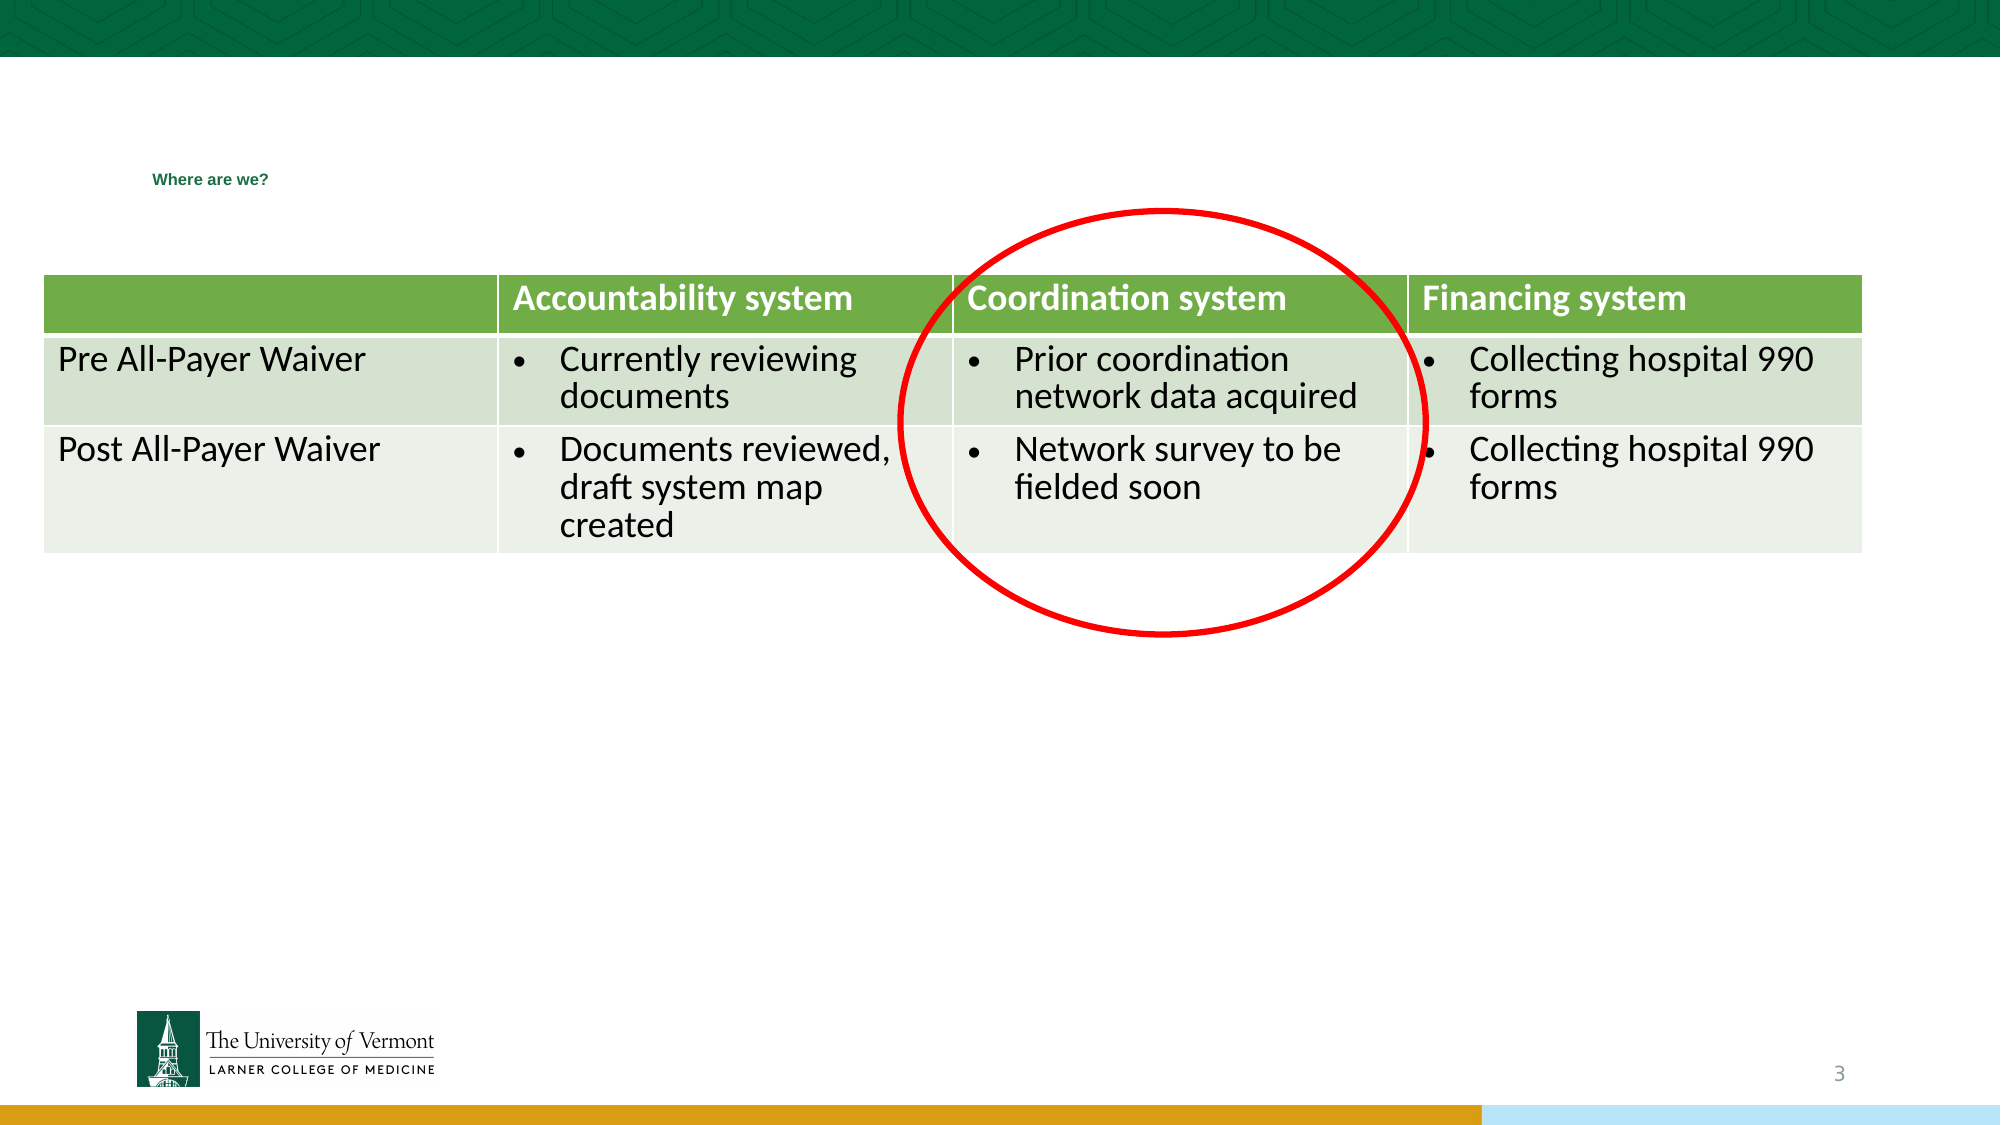

# Where are we?

|  | Accountability system | Coordination system | Financing system |
| --- | --- | --- | --- |
| Pre All-Payer Waiver | Currently reviewing documents | Prior coordination network data acquired | Collecting hospital 990 forms |
| Post All-Payer Waiver | Documents reviewed, draft system map created | Network survey to be fielded soon | Collecting hospital 990 forms |
3